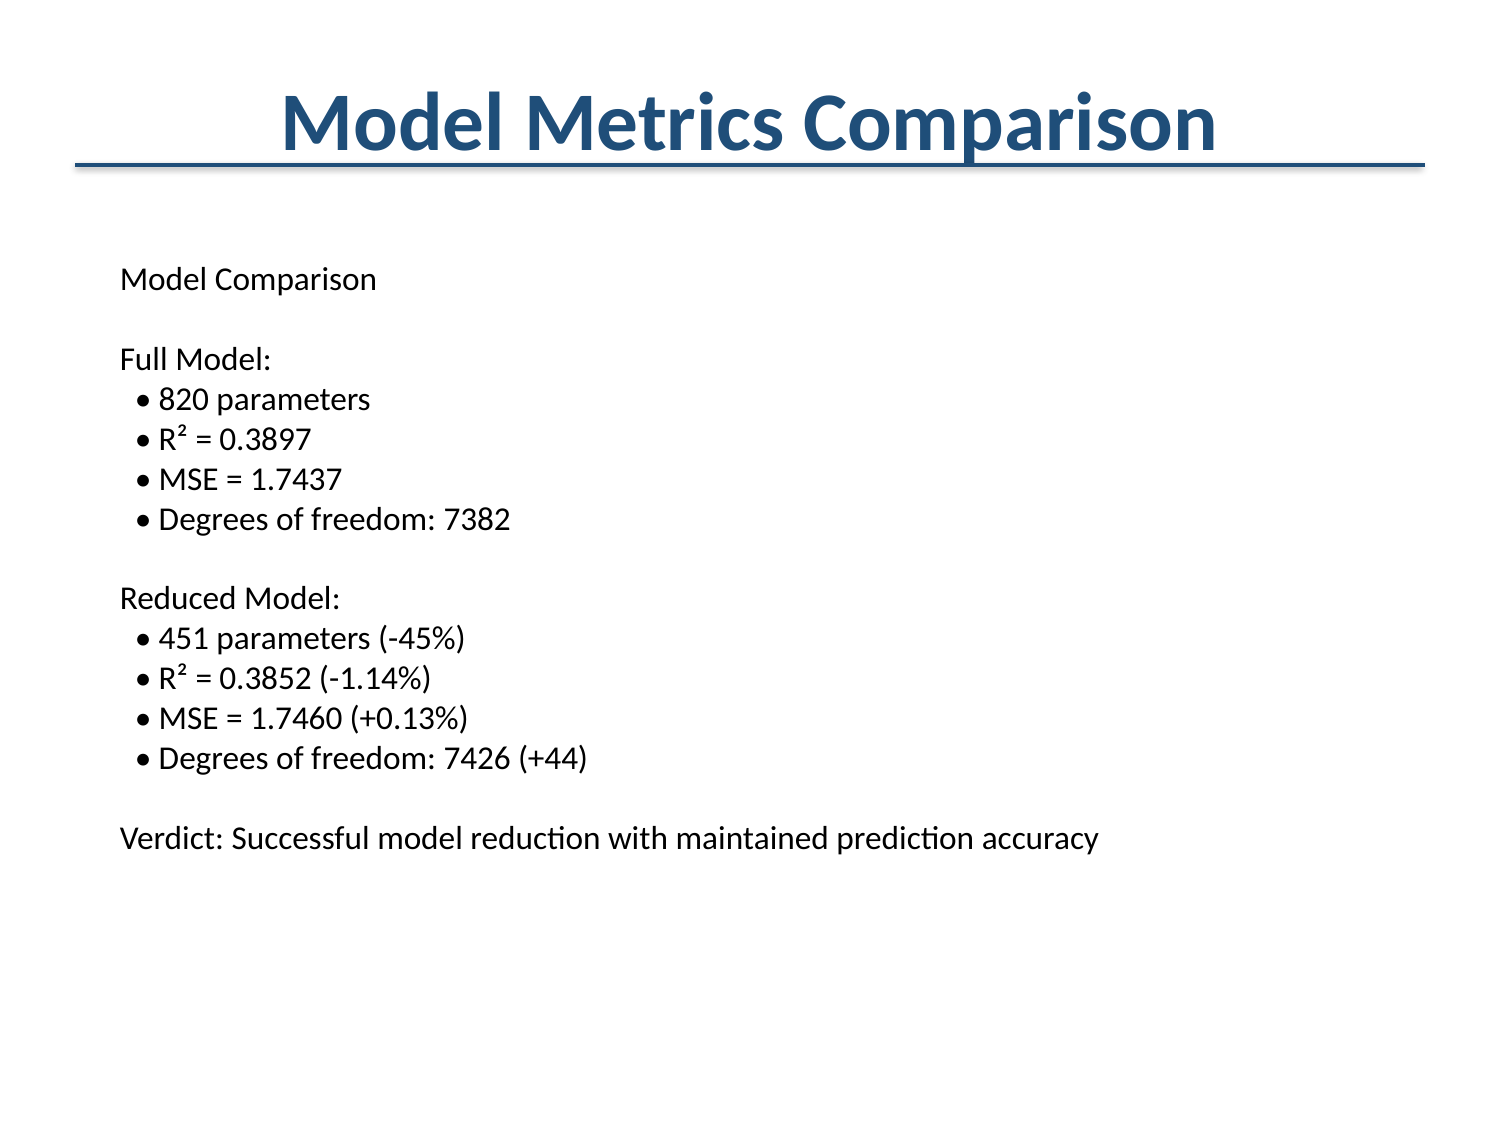

Model Metrics Comparison
Model Comparison
Full Model:
  • 820 parameters
  • R² = 0.3897
  • MSE = 1.7437
  • Degrees of freedom: 7382
Reduced Model:
  • 451 parameters (-45%)
  • R² = 0.3852 (-1.14%)
  • MSE = 1.7460 (+0.13%)
  • Degrees of freedom: 7426 (+44)
Verdict: Successful model reduction with maintained prediction accuracy